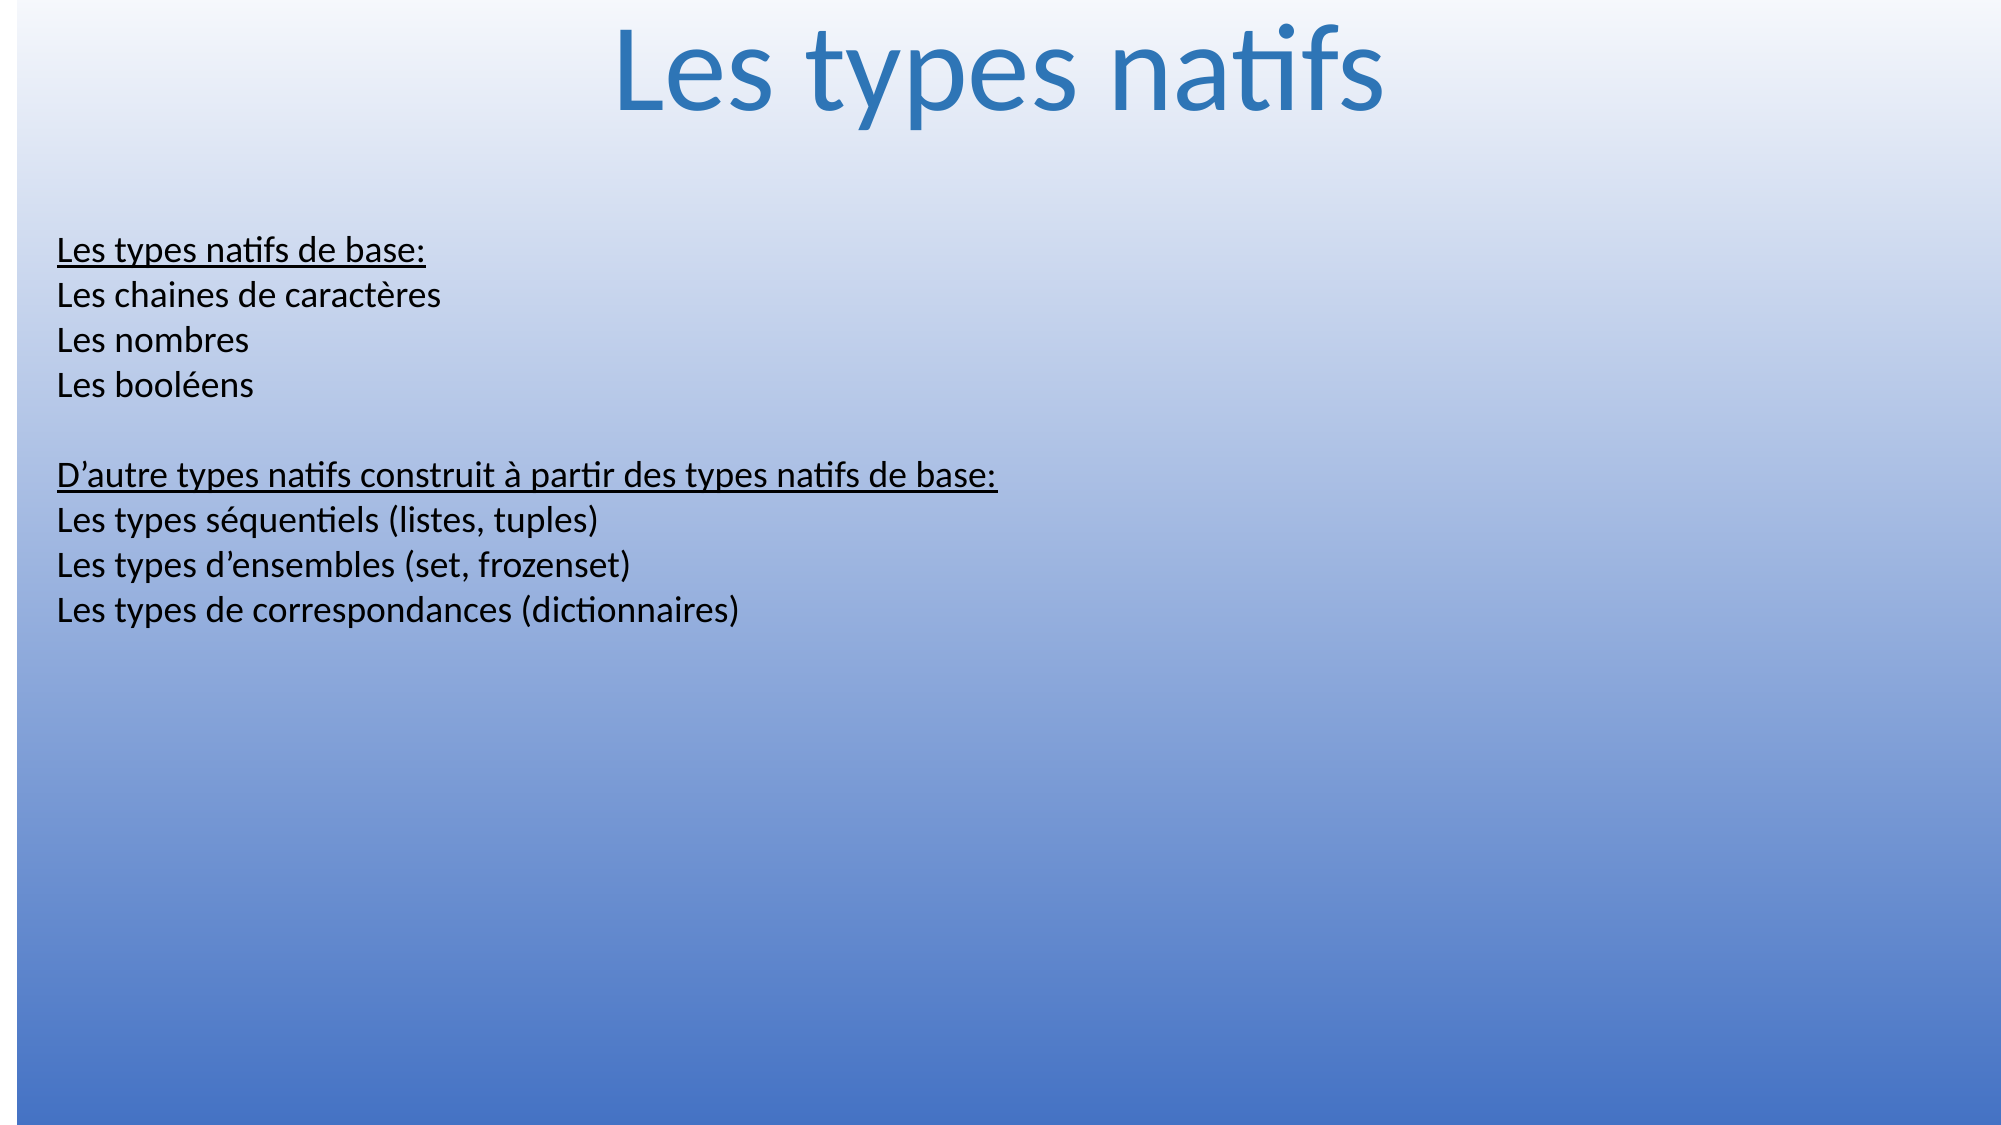

# Les types natifs

Les types natifs de base:
Les chaines de caractères
Les nombres
Les booléens

D’autre types natifs construit à partir des types natifs de base:
Les types séquentiels (listes, tuples)
Les types d’ensembles (set, frozenset)
Les types de correspondances (dictionnaires)

10